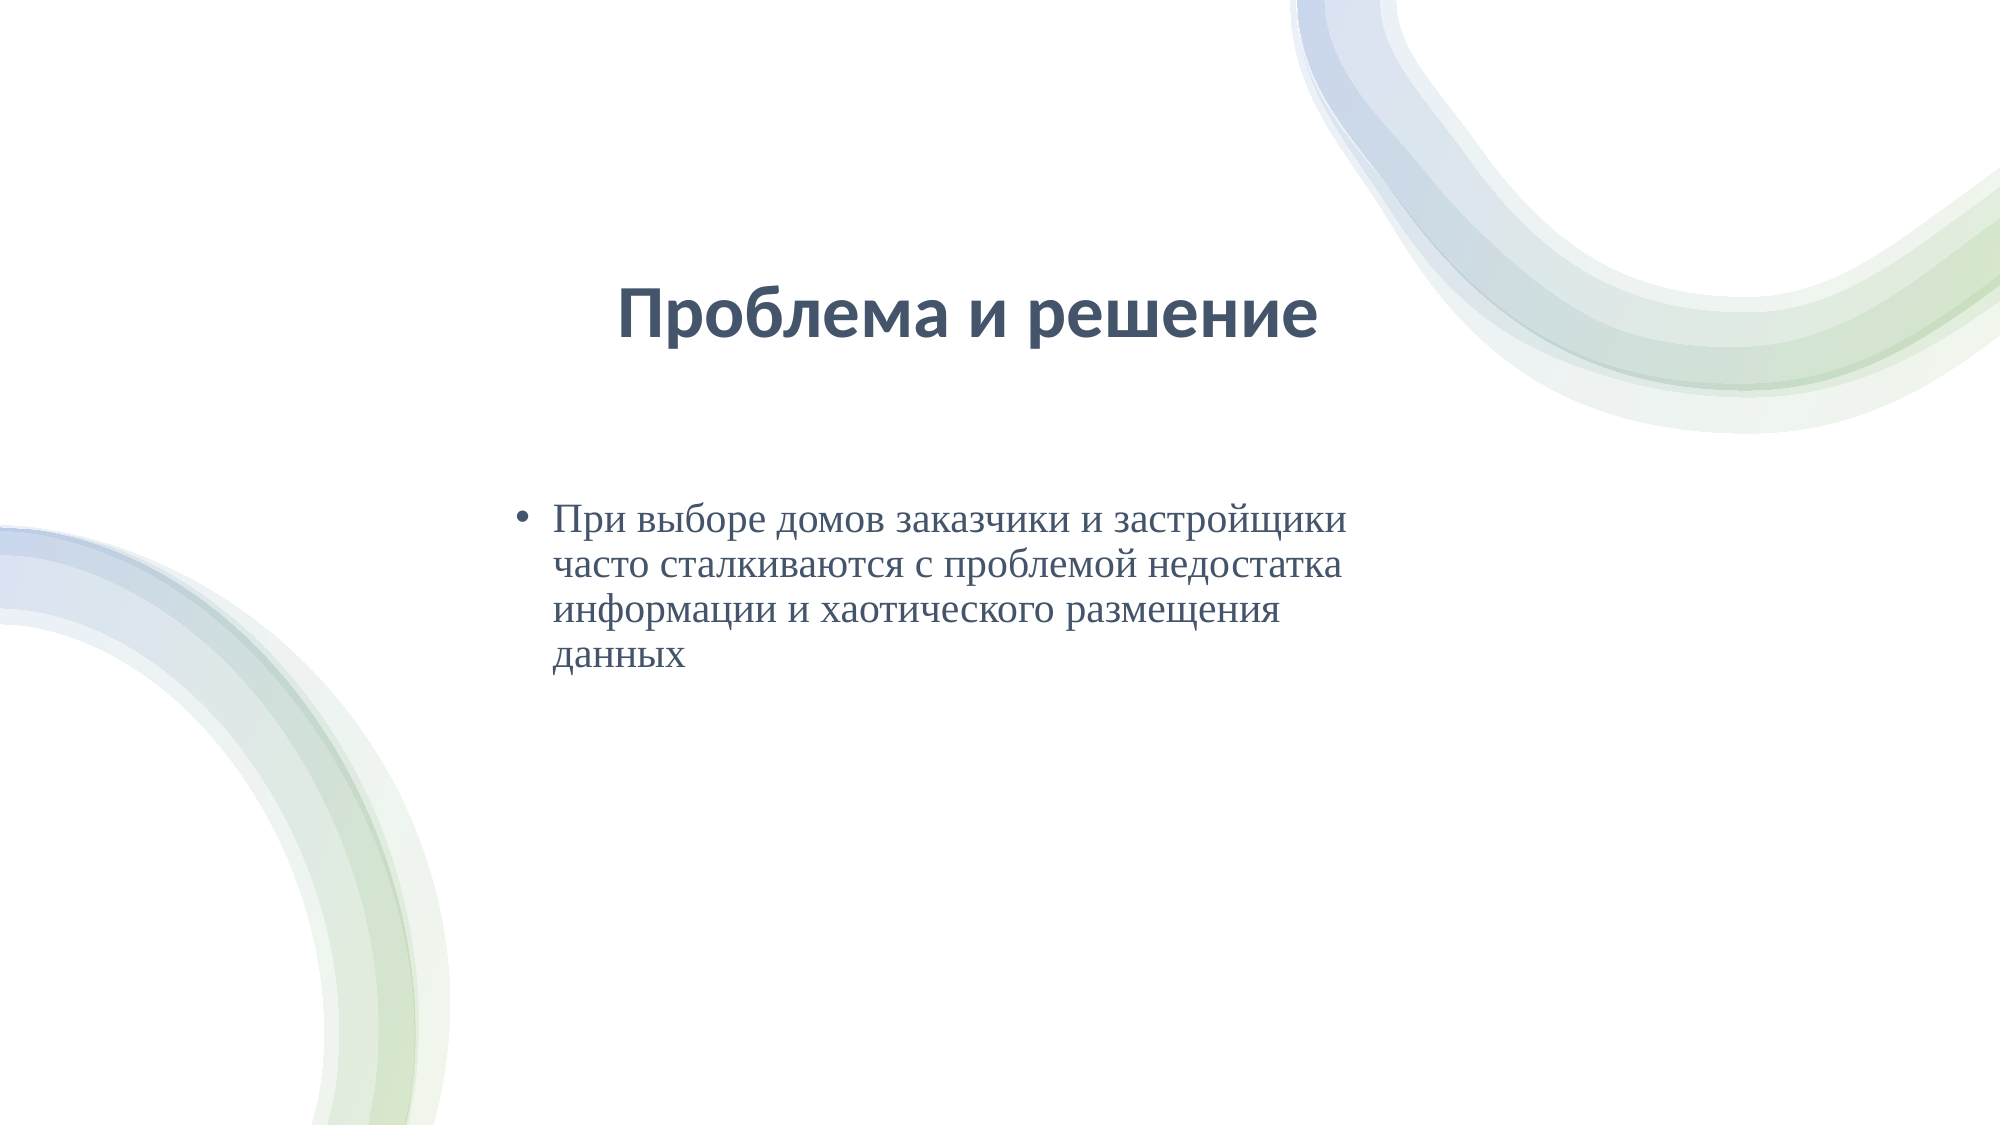

# Проблема и решение
При выборе домов заказчики и застройщики часто сталкиваются с проблемой недостатка информации и хаотического размещения данных